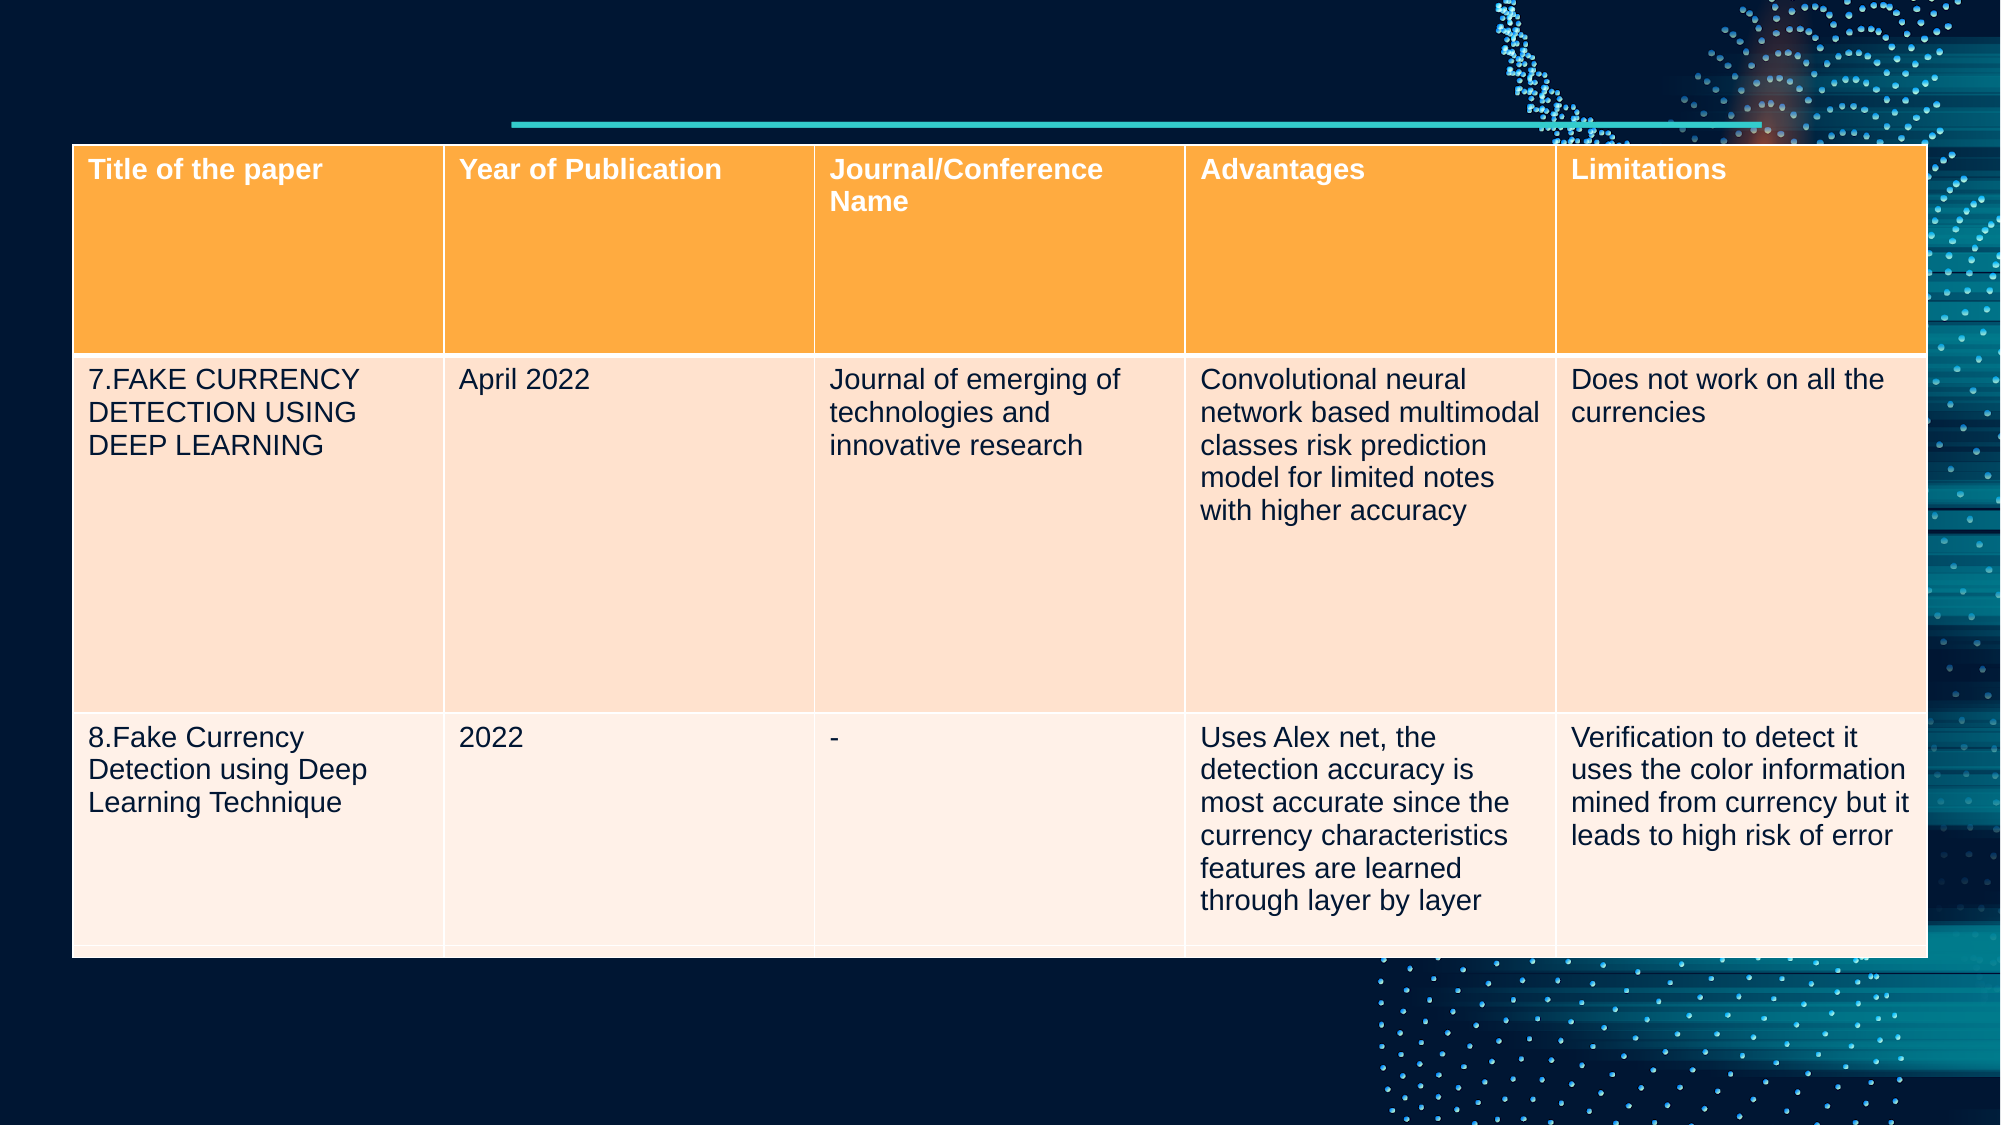

| Title of the paper | Year of Publication | Journal/Conference Name | Advantages | Limitations |
| --- | --- | --- | --- | --- |
|  | September 2020 |  | The detection accuracy is most accurate since the currency characteristics features are learned through layer by layer. | If the images contain some degree of tilt or rotation then model usually have difficulty in classifying the image |
| 6.Recognition of Fake Currency Note using Convolutional Neural Networks | 5th March 2019 | - | Only need lot of computations for pre-processing step. No need of feature extraction. | Initial cost can be high depending on the system used, Memory card problems, higher cost, Battery consumption. |
| Title of the paper | Year of Publication | Journal/Conference Name | Advantages | Limitations |
| --- | --- | --- | --- | --- |
| 7.FAKE CURRENCY DETECTION USING DEEP LEARNING | April 2022 | Journal of emerging of technologies and innovative research | Convolutional neural network based multimodal classes risk prediction model for limited notes with higher accuracy | Does not work on all the currencies |
| 8.Fake Currency Detection using Deep Learning Technique | 2022 | - | Uses Alex net, the detection accuracy is most accurate since the currency characteristics features are learned through layer by layer | Verification to detect it uses the color information mined from currency but it leads to high risk of error |